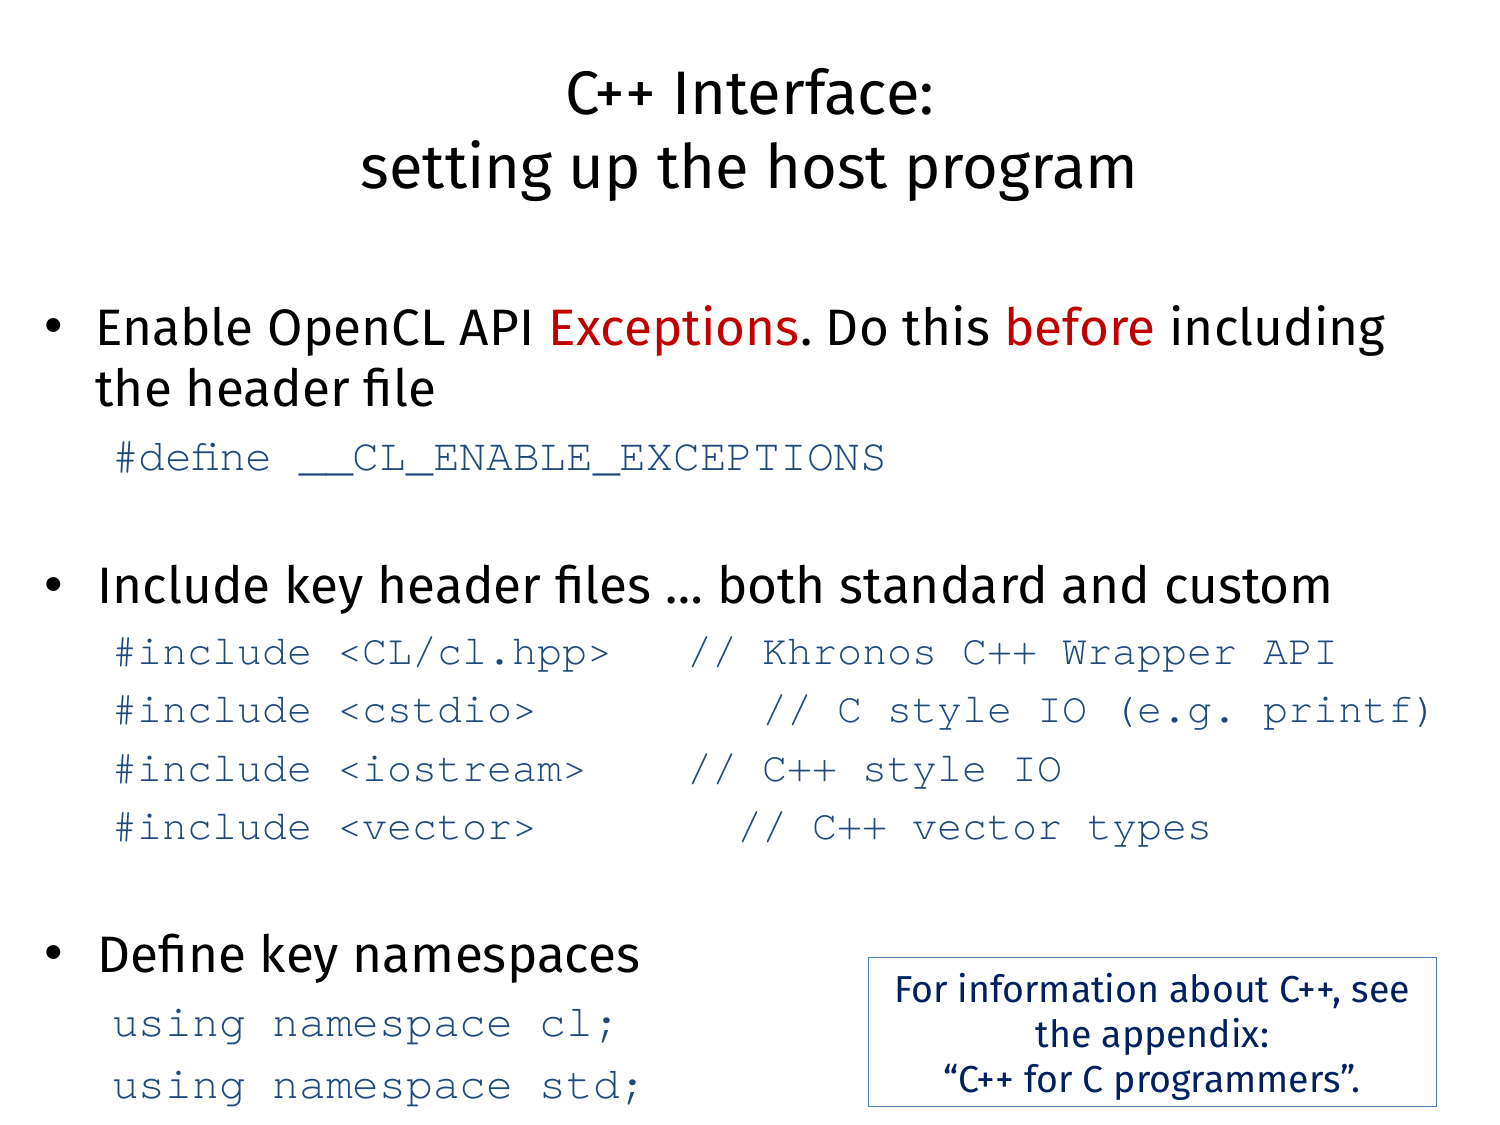

# C++ Interface: setting up the host program
Enable OpenCL API Exceptions. Do this before including the header file
#define __CL_ENABLE_EXCEPTIONS

Include key header files … both standard and custom
#include <CL/cl.hpp>   // Khronos C++ Wrapper API
#include <cstdio>         // C style IO (e.g. printf)
#include <iostream>    // C++ style IO
#include <vector>        // C++ vector types

Define key namespaces
using namespace cl;
using namespace std;
For information about C++, see the appendix:
“C++ for C programmers”.